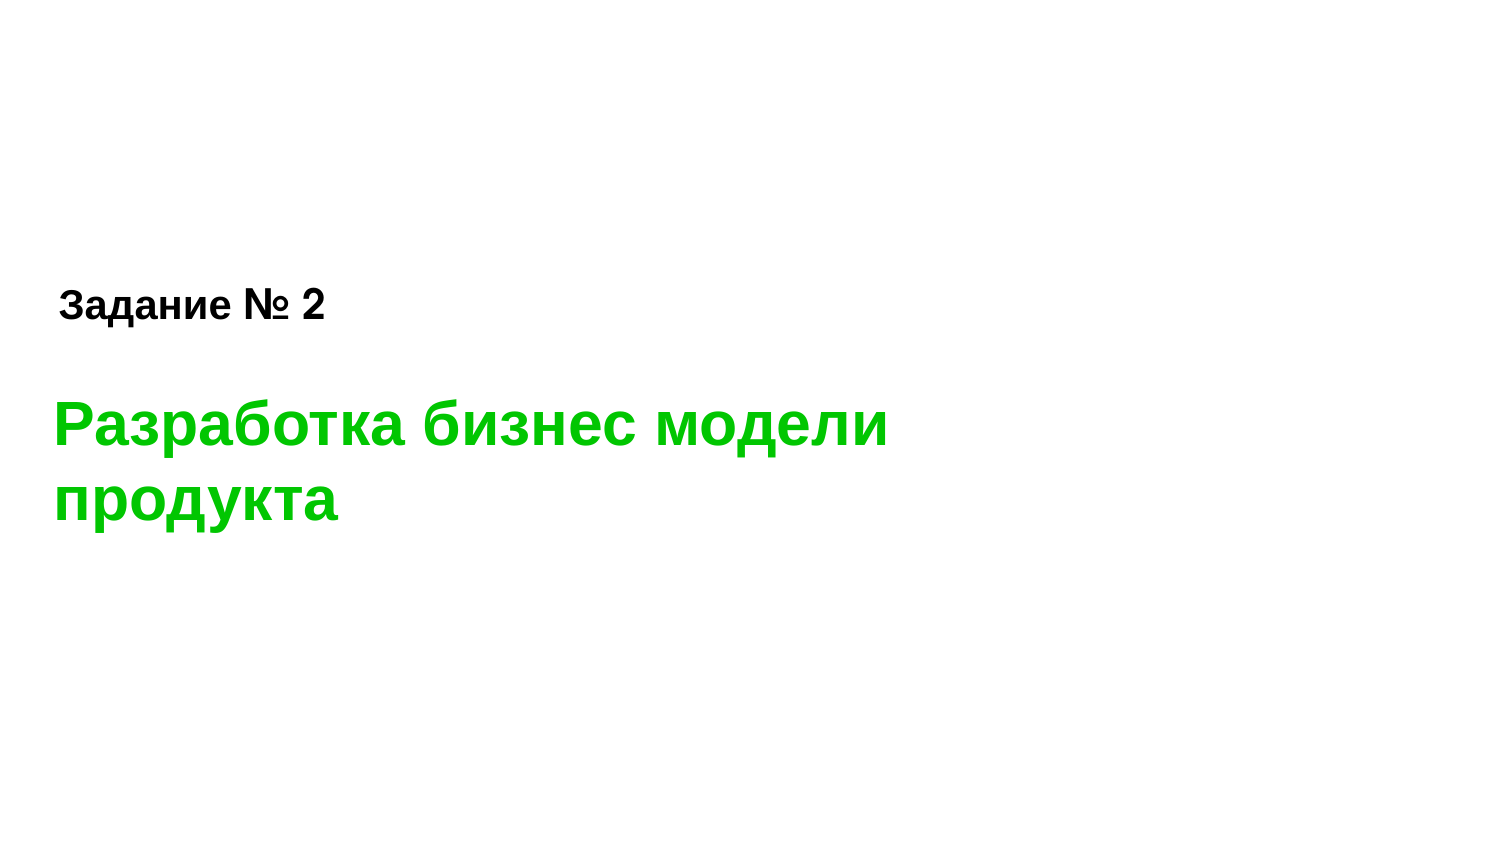

Задание № 2
# Разработка бизнес модели продукта